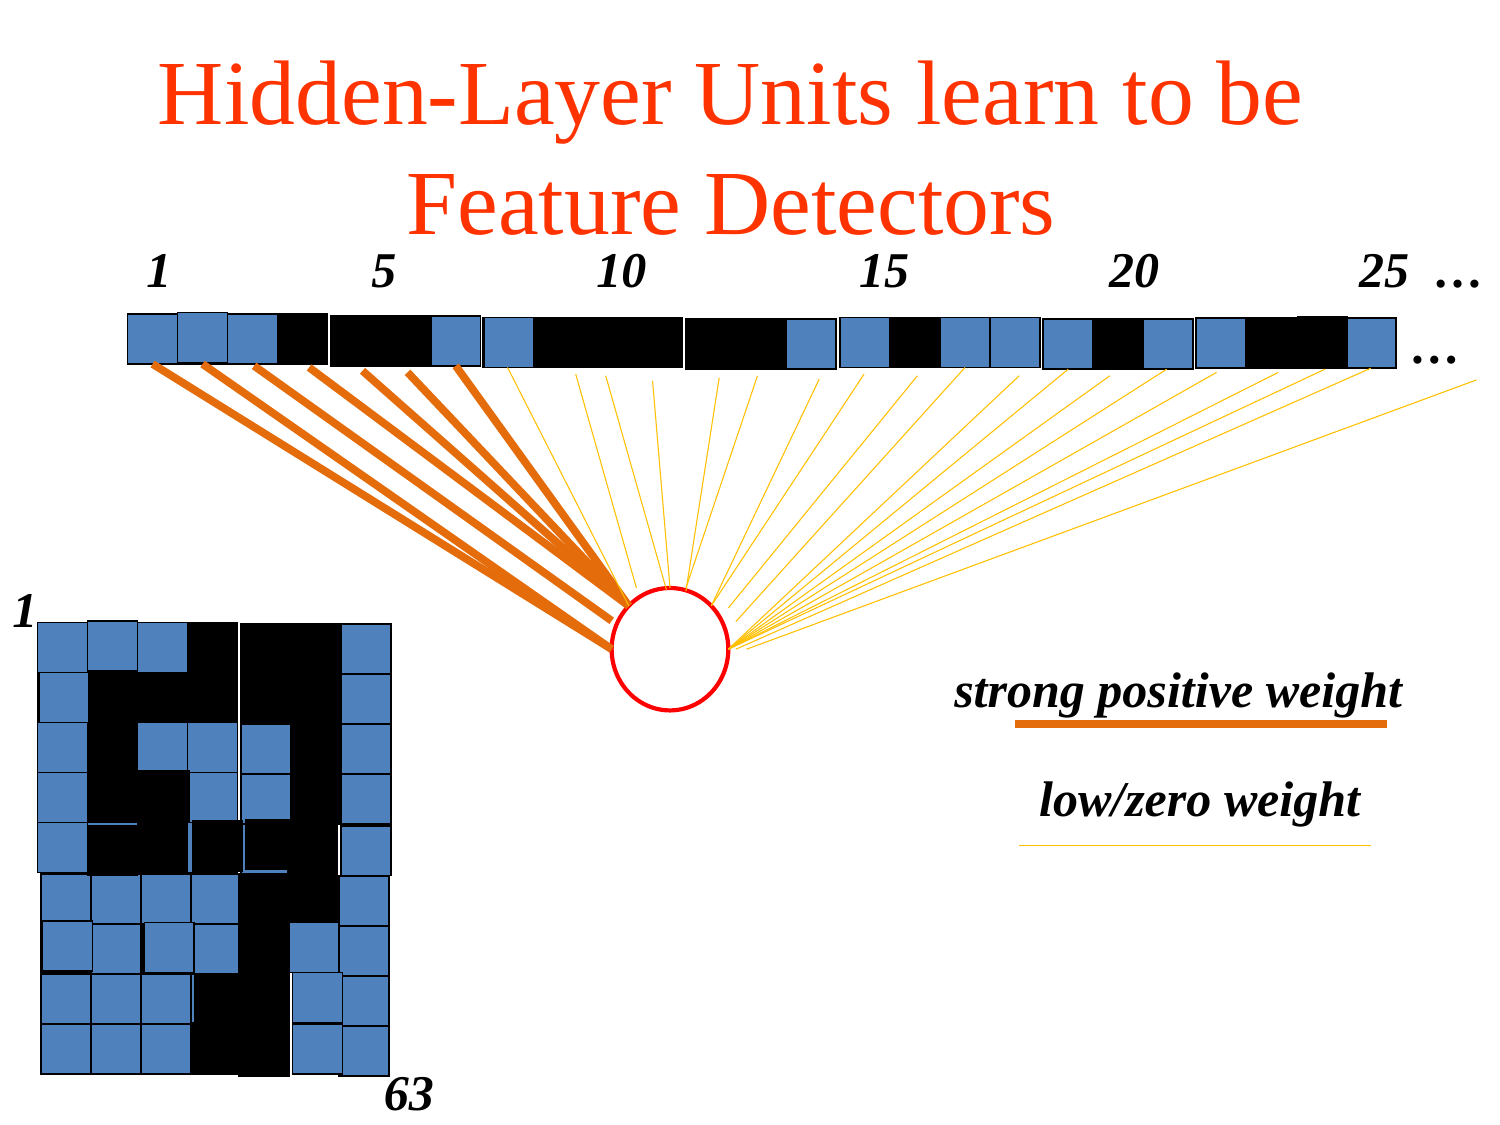

# Hidden-Layer Units learn to be Feature Detectors
 1                5                10                 15                20                25  …
…

1

strong positive weight

low/zero weight

63